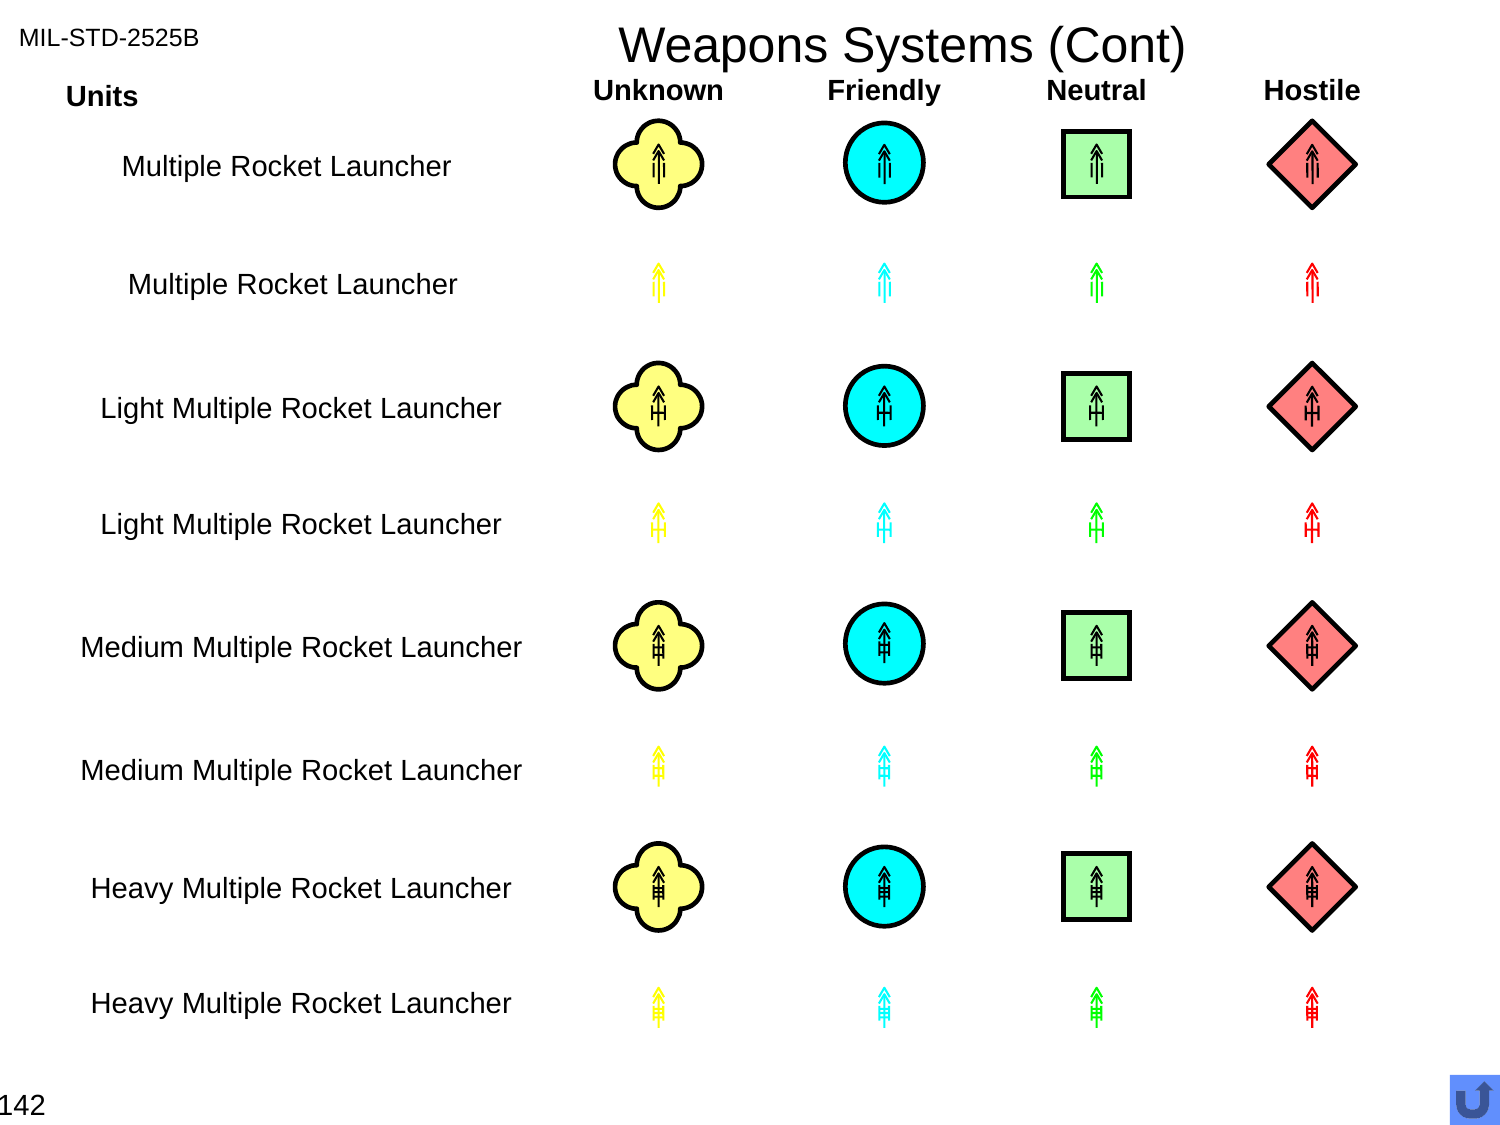

# Weapons Systems (Cont)
MIL-STD-2525B
Unknown
Friendly
Neutral
Hostile
Units

Multiple Rocket Launcher

Multiple Rocket Launcher

Light Multiple Rocket Launcher

Light Multiple Rocket Launcher

Medium Multiple Rocket Launcher

Medium Multiple Rocket Launcher

Heavy Multiple Rocket Launcher
Heavy Multiple Rocket Launcher

142